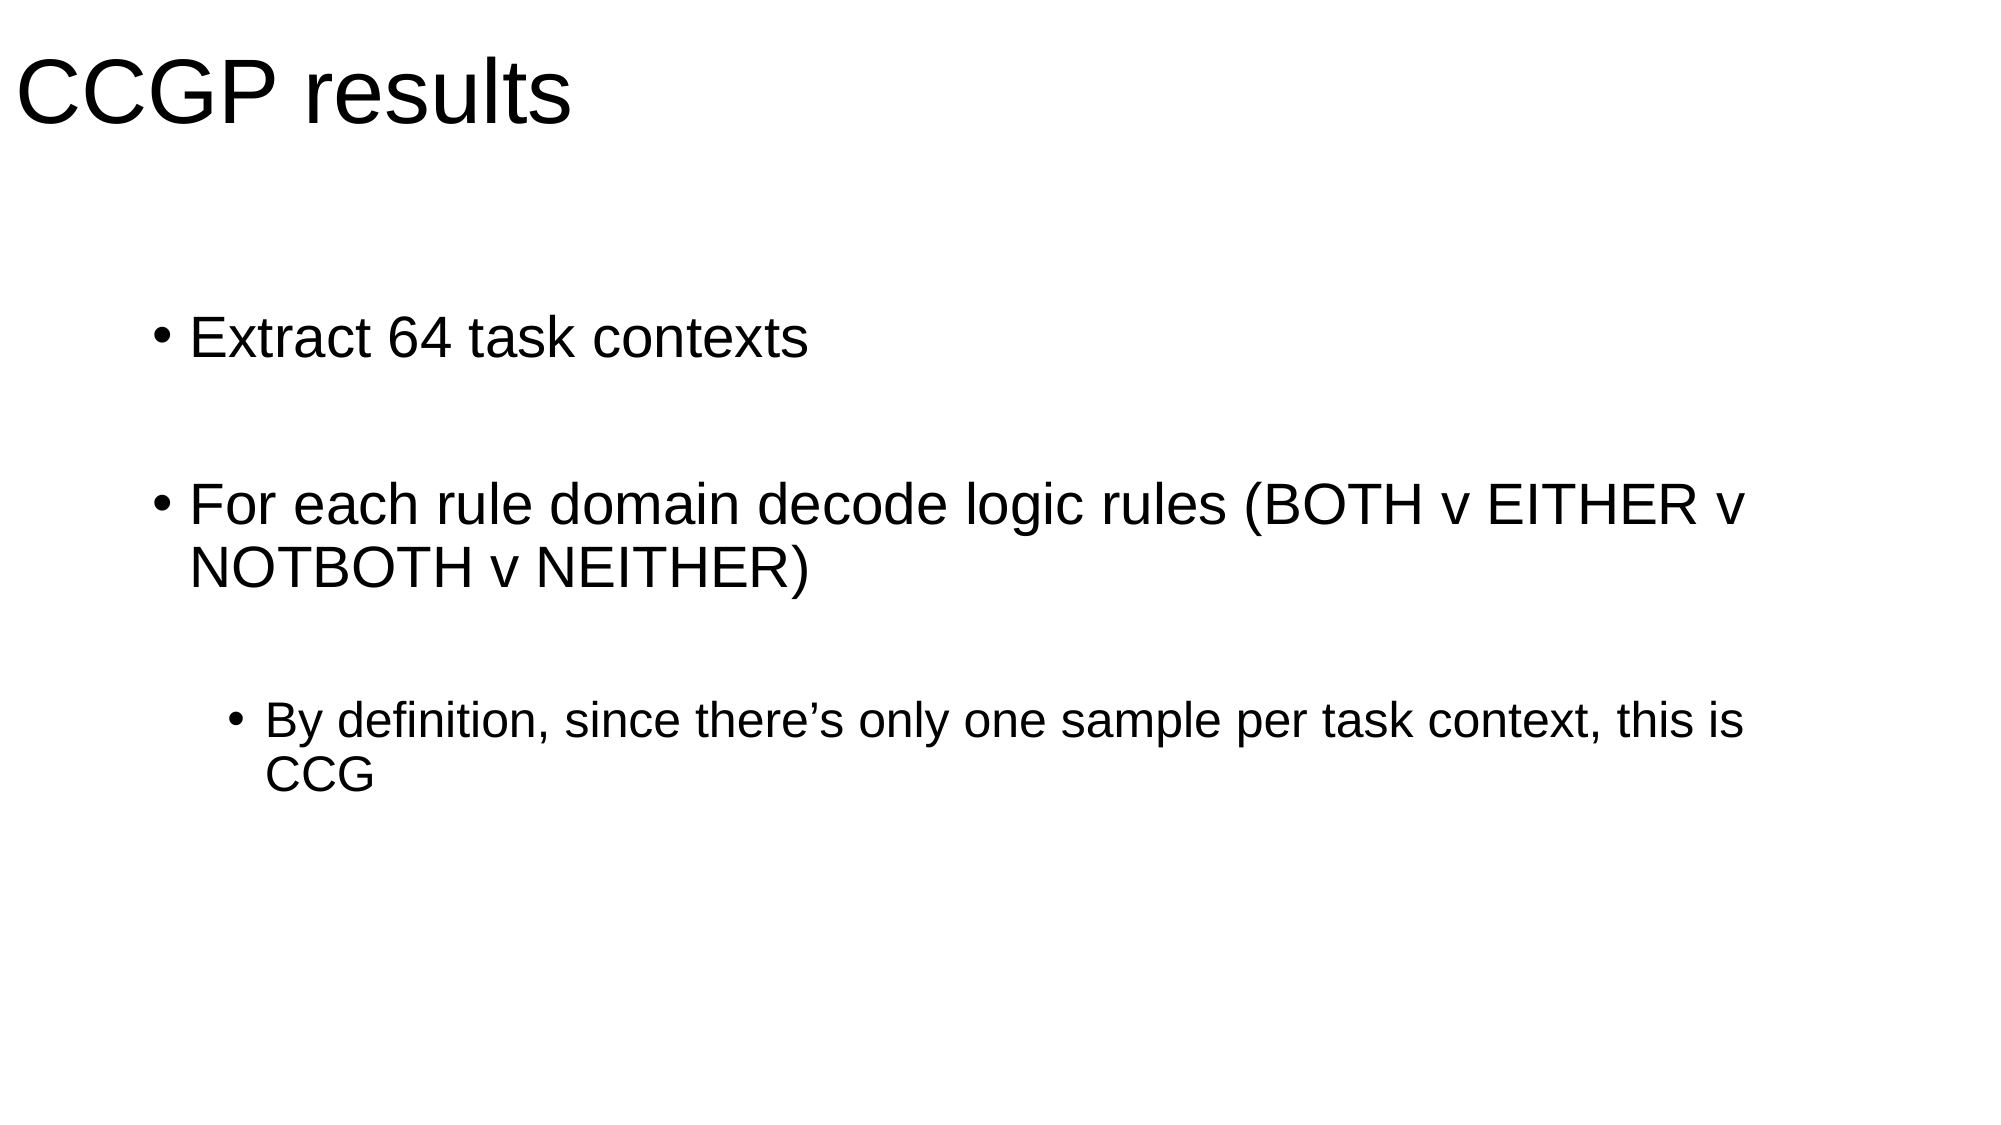

# CCGP results
Extract 64 task contexts

For each rule domain decode logic rules (BOTH v EITHER v NOTBOTH v NEITHER)

By definition, since there’s only one sample per task context, this is CCG